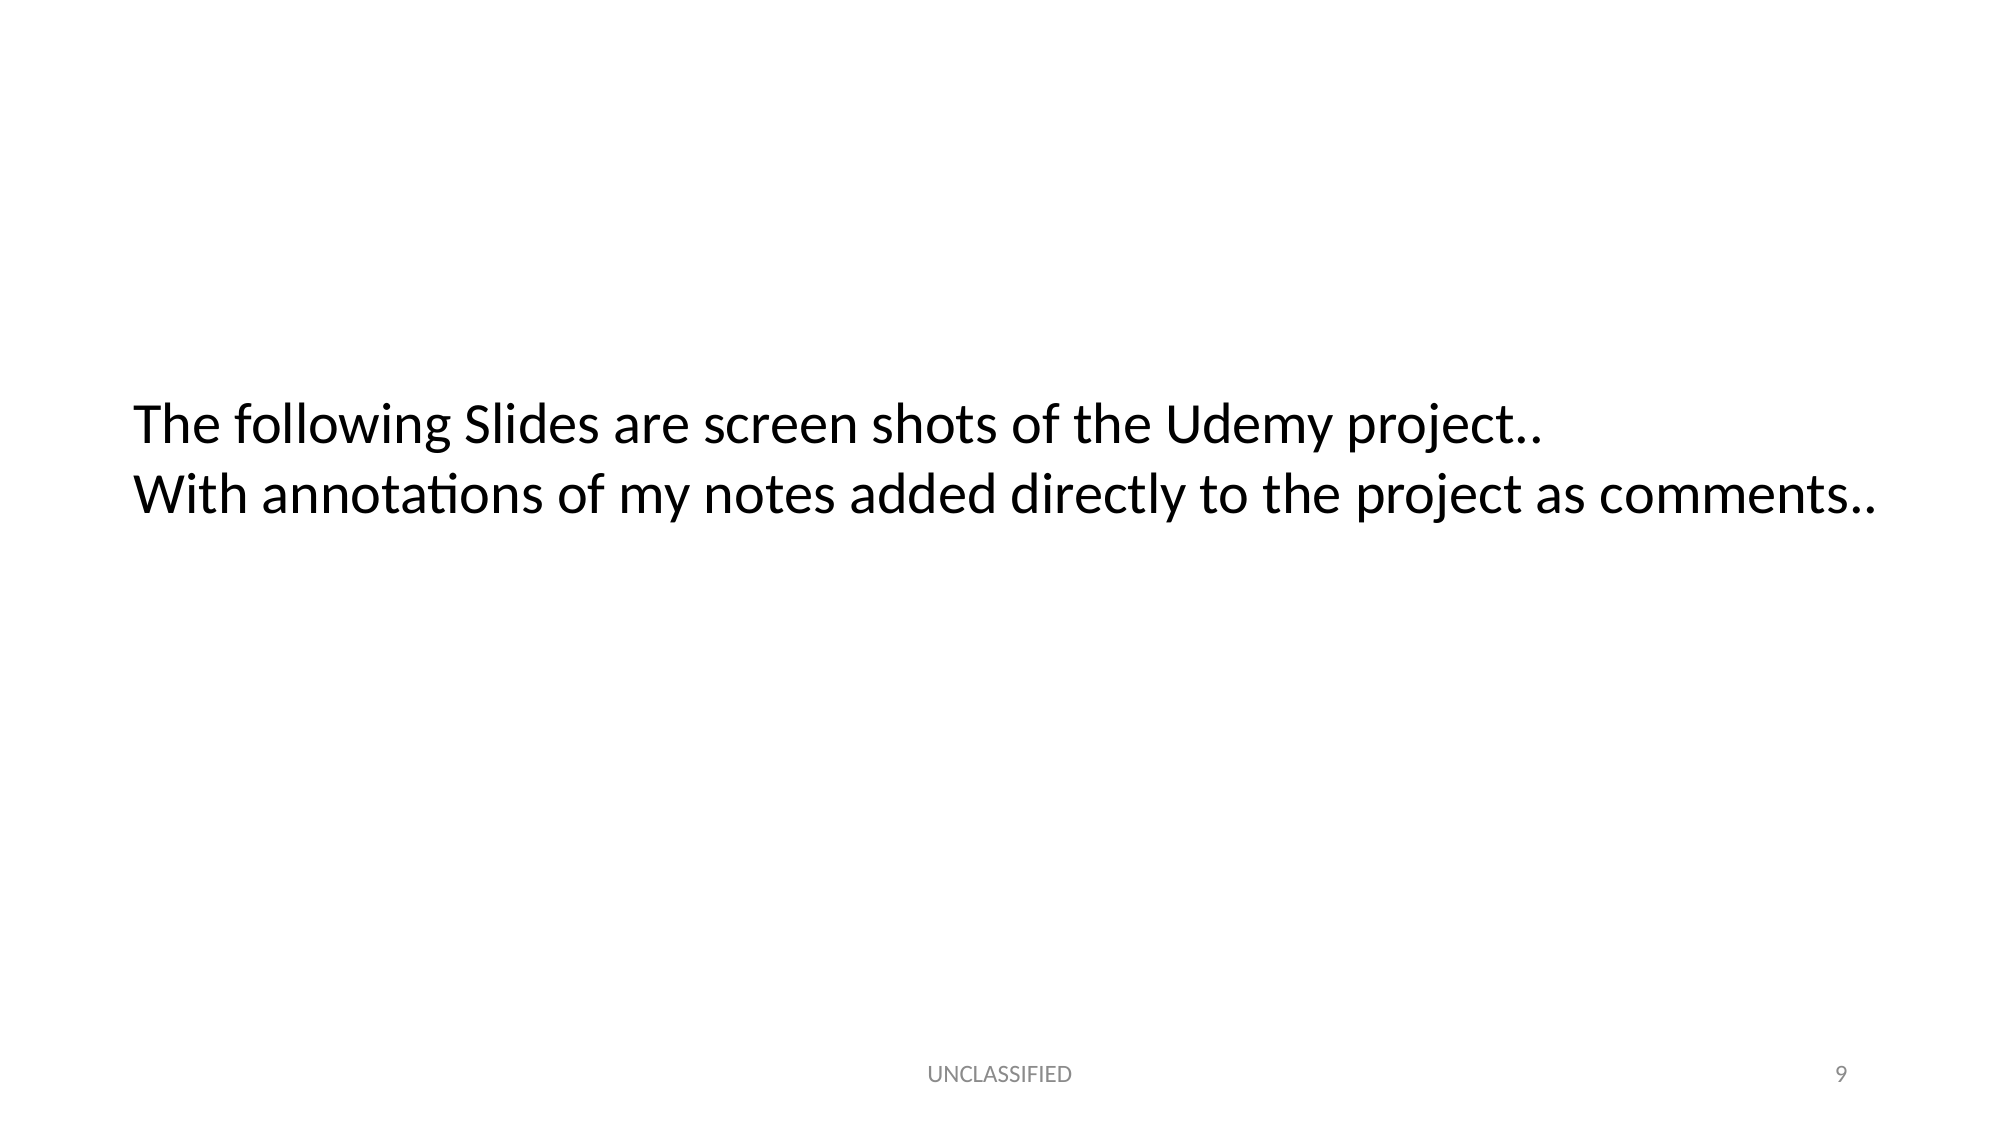

The following Slides are screen shots of the Udemy project..
With annotations of my notes added directly to the project as comments..
UNCLASSIFIED
9